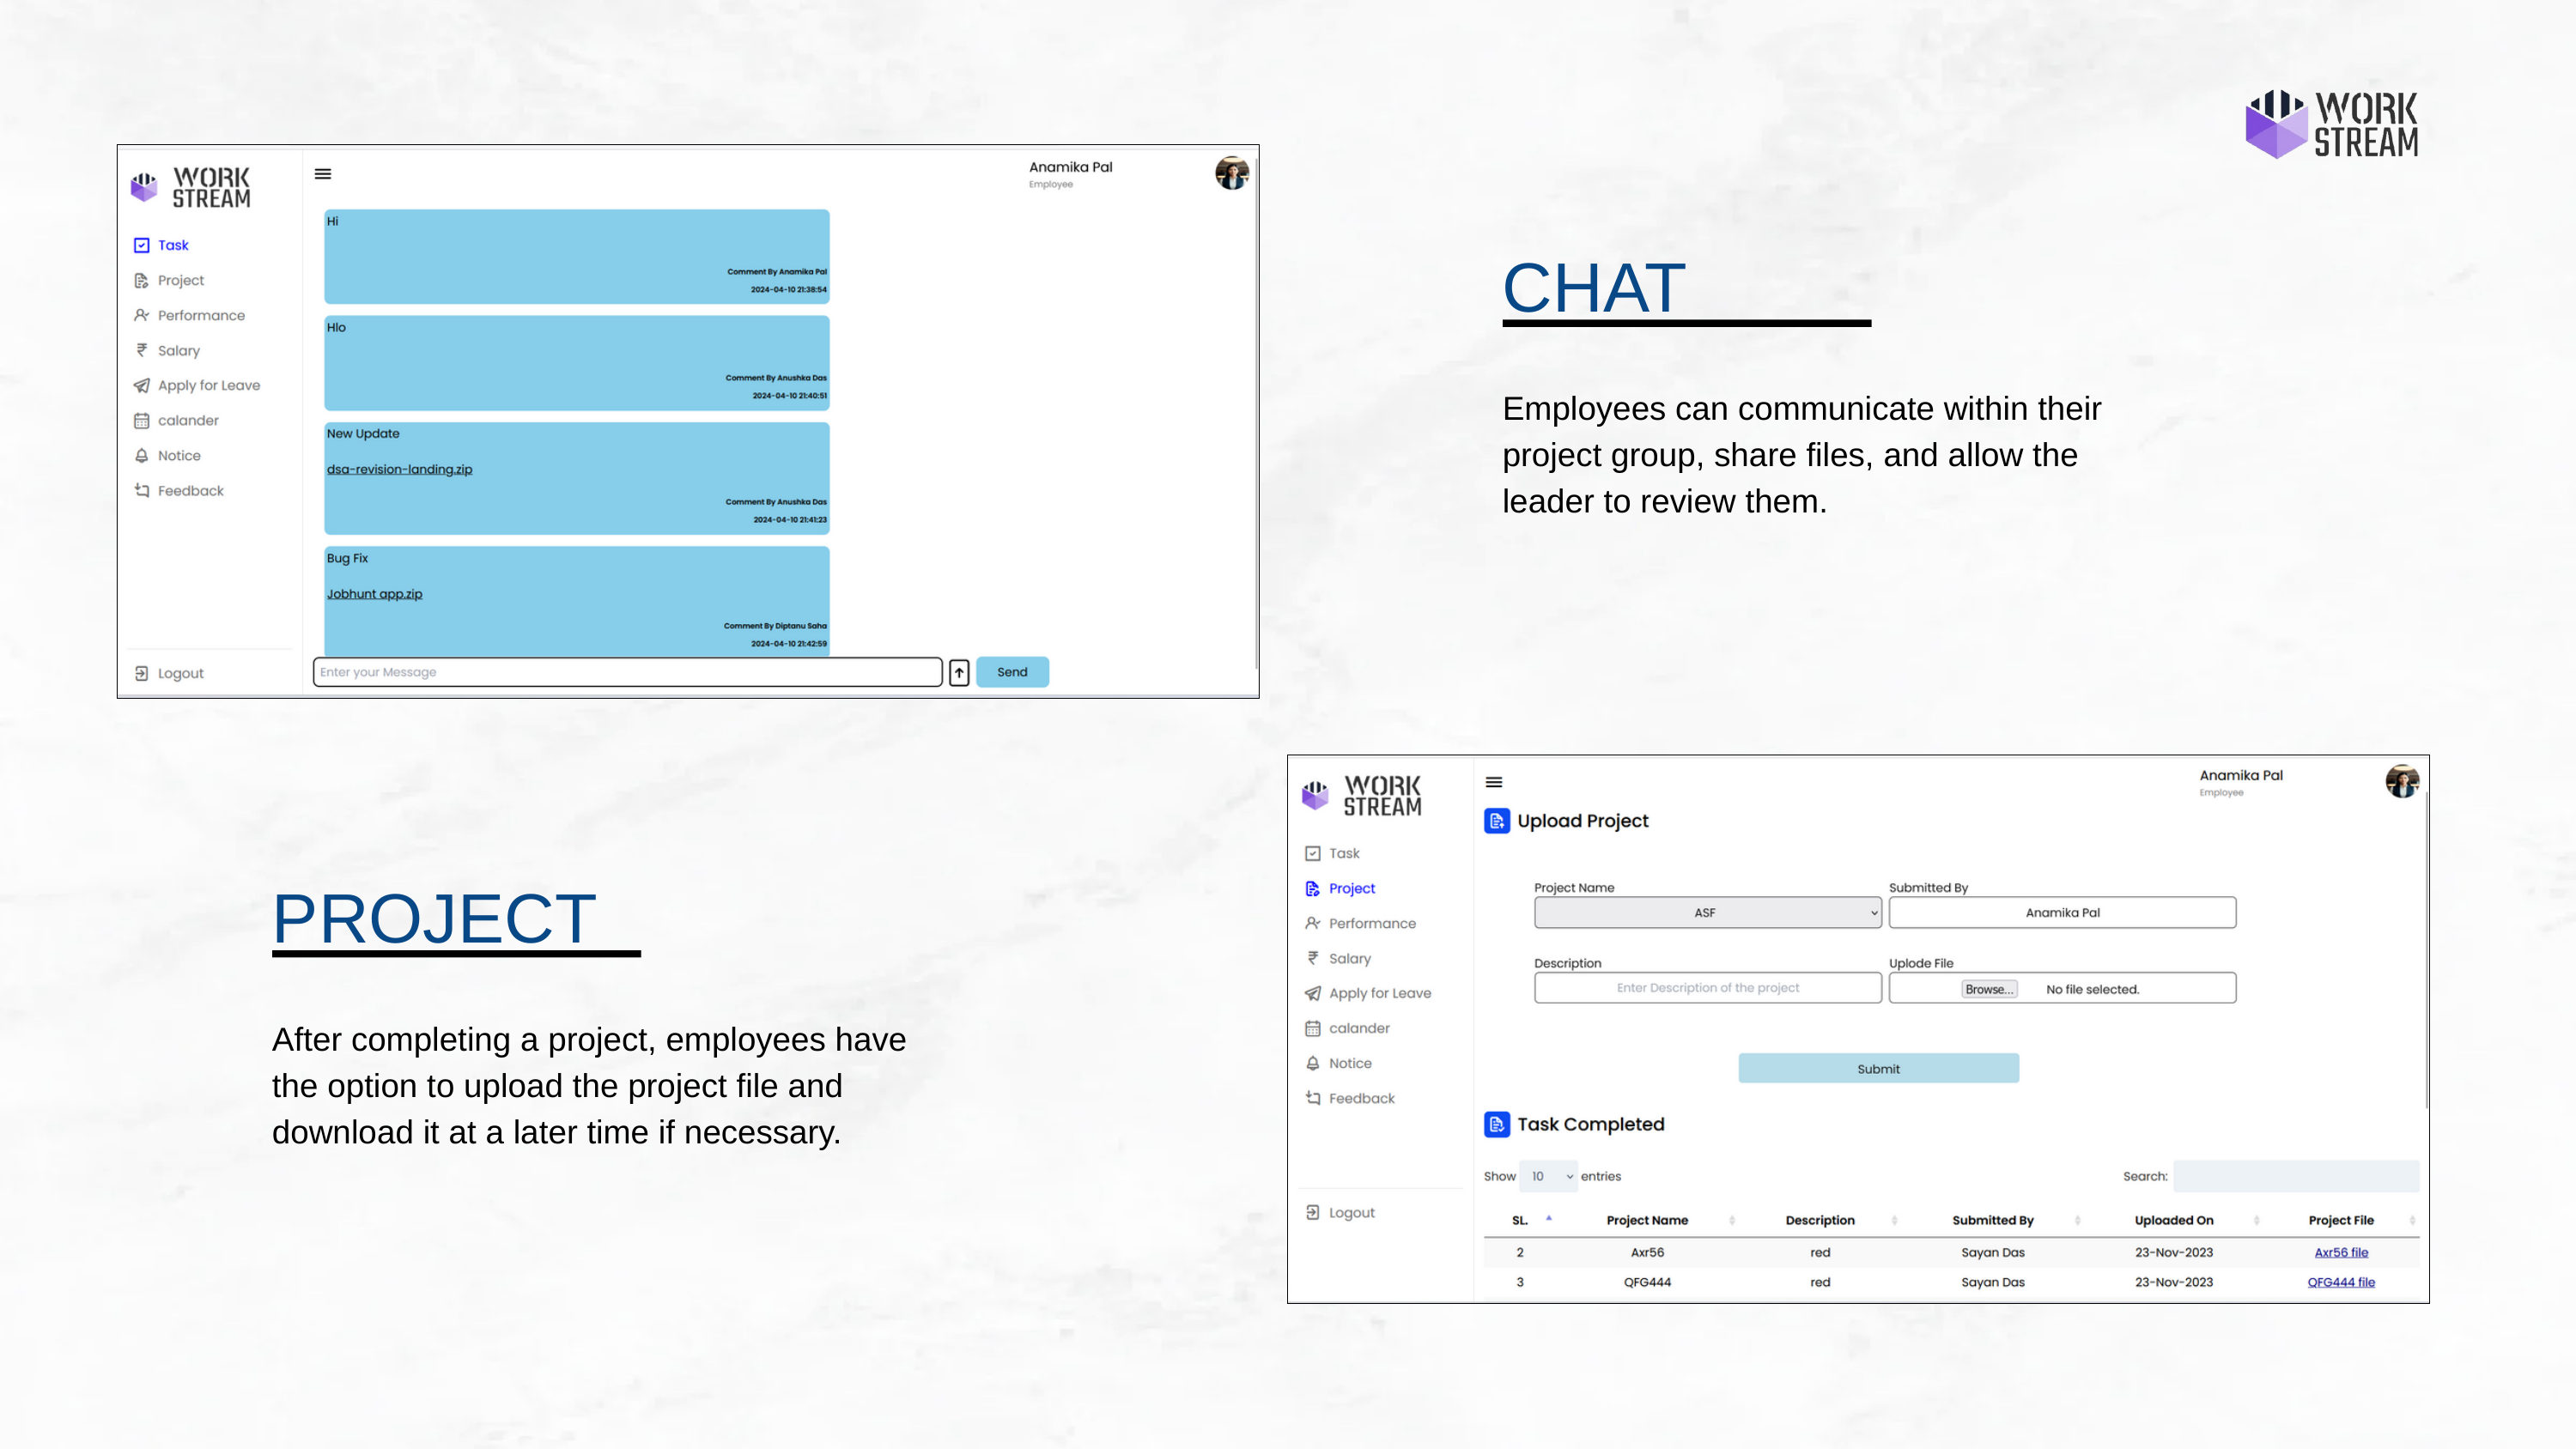

CHAT

Employees can communicate within their project group, share files, and allow the leader to review them.

PROJECT

After completing a project, employees have the option to upload the project file and download it at a later time if necessary.